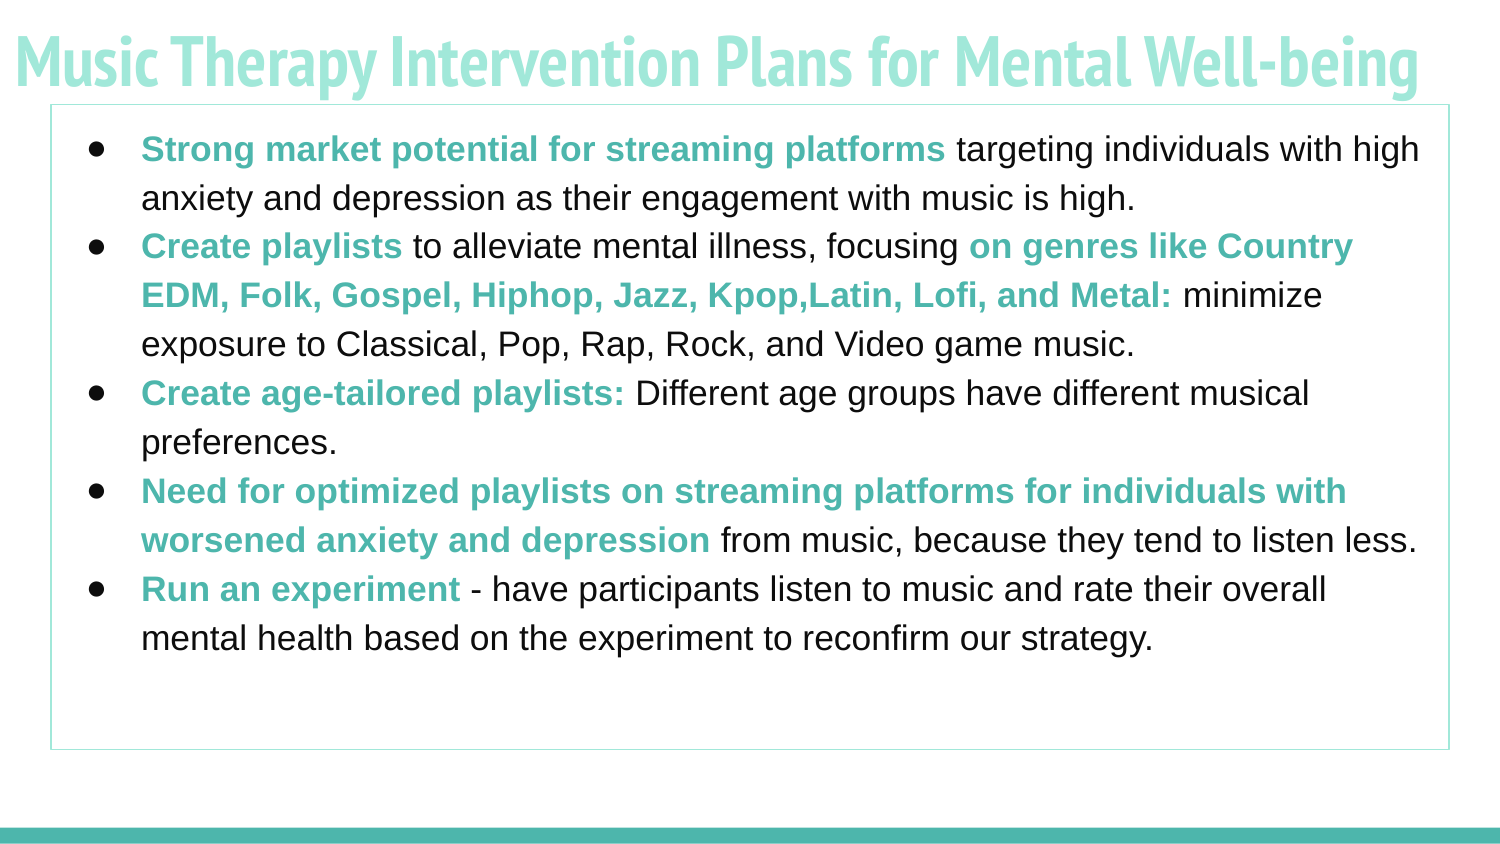

# Music Therapy Intervention Plans for Mental Well-being
Strong market potential for streaming platforms targeting individuals with high anxiety and depression as their engagement with music is high.
Create playlists to alleviate mental illness, focusing on genres like Country EDM, Folk, Gospel, Hiphop, Jazz, Kpop,Latin, Lofi, and Metal: minimize exposure to Classical, Pop, Rap, Rock, and Video game music.
Create age-tailored playlists: Different age groups have different musical preferences.
Need for optimized playlists on streaming platforms for individuals with  worsened anxiety and depression from music, because they tend to listen less.
Run an experiment - have participants listen to music and rate their overall mental health based on the experiment to reconfirm our strategy.